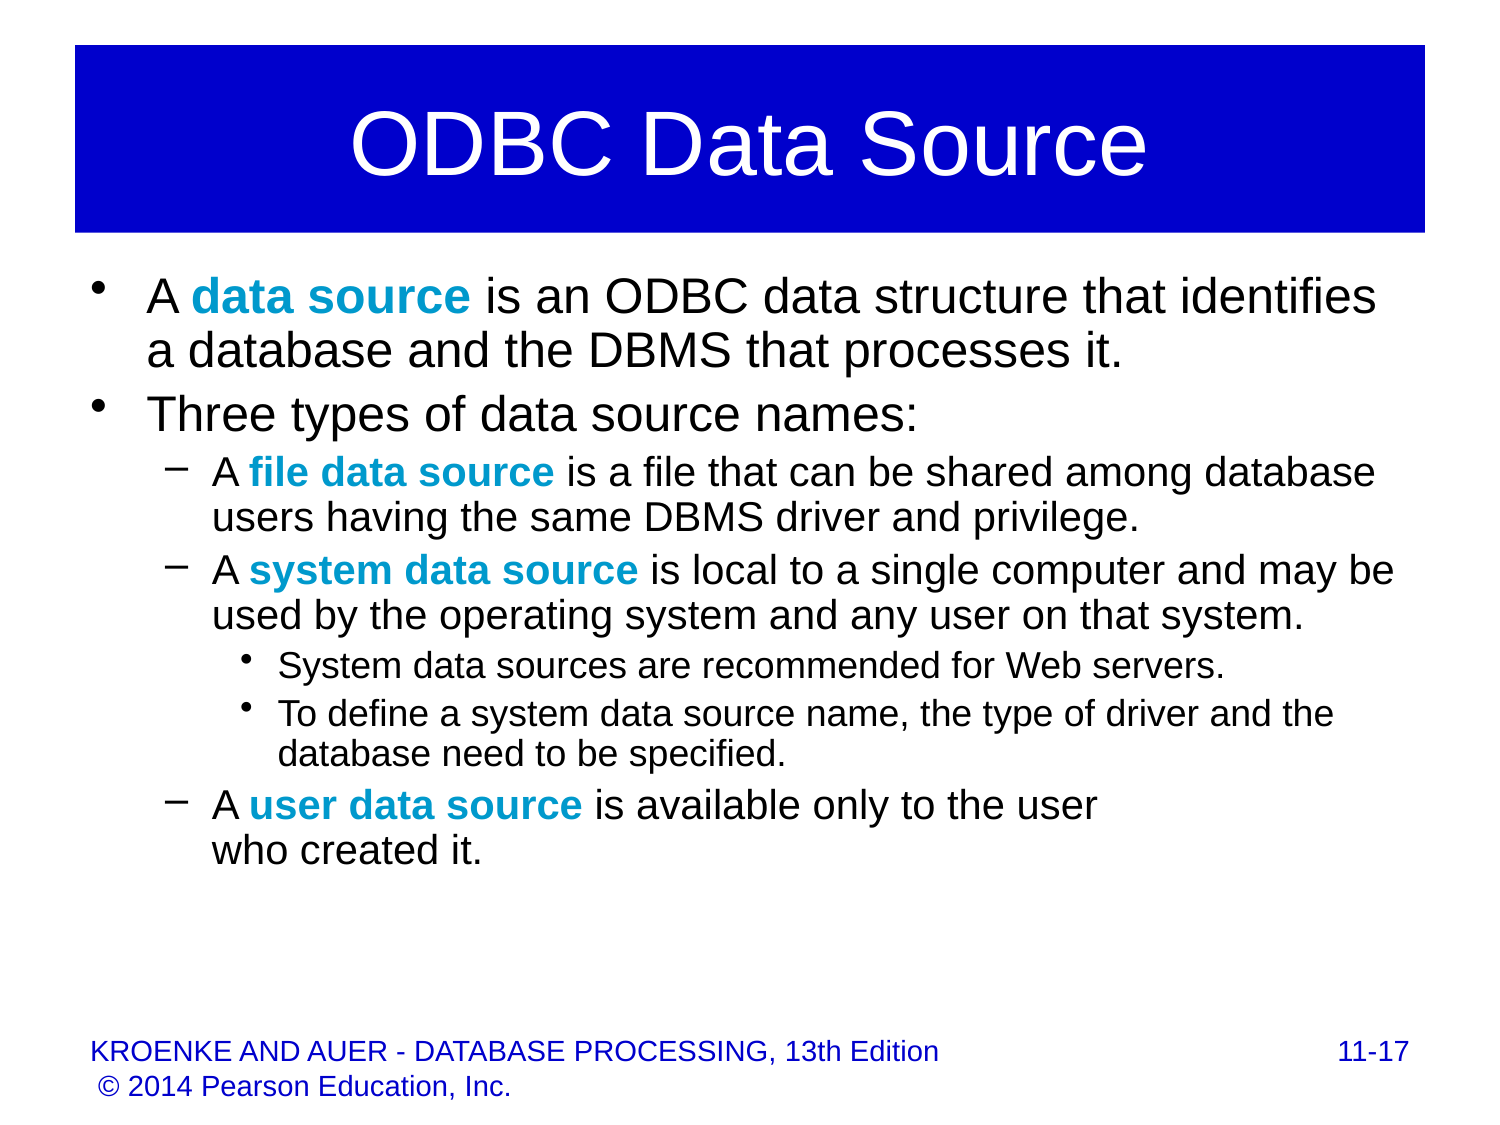

# ODBC Data Source
A data source is an ODBC data structure that identifies a database and the DBMS that processes it.
Three types of data source names:
A file data source is a file that can be shared among database users having the same DBMS driver and privilege.
A system data source is local to a single computer and may be used by the operating system and any user on that system.
System data sources are recommended for Web servers.
To define a system data source name, the type of driver and the database need to be specified.
A user data source is available only to the user
who created it.

11-17

KROENKE AND AUER - DATABASE PROCESSING, 13th Edition  © 2014 Pearson Education, Inc.